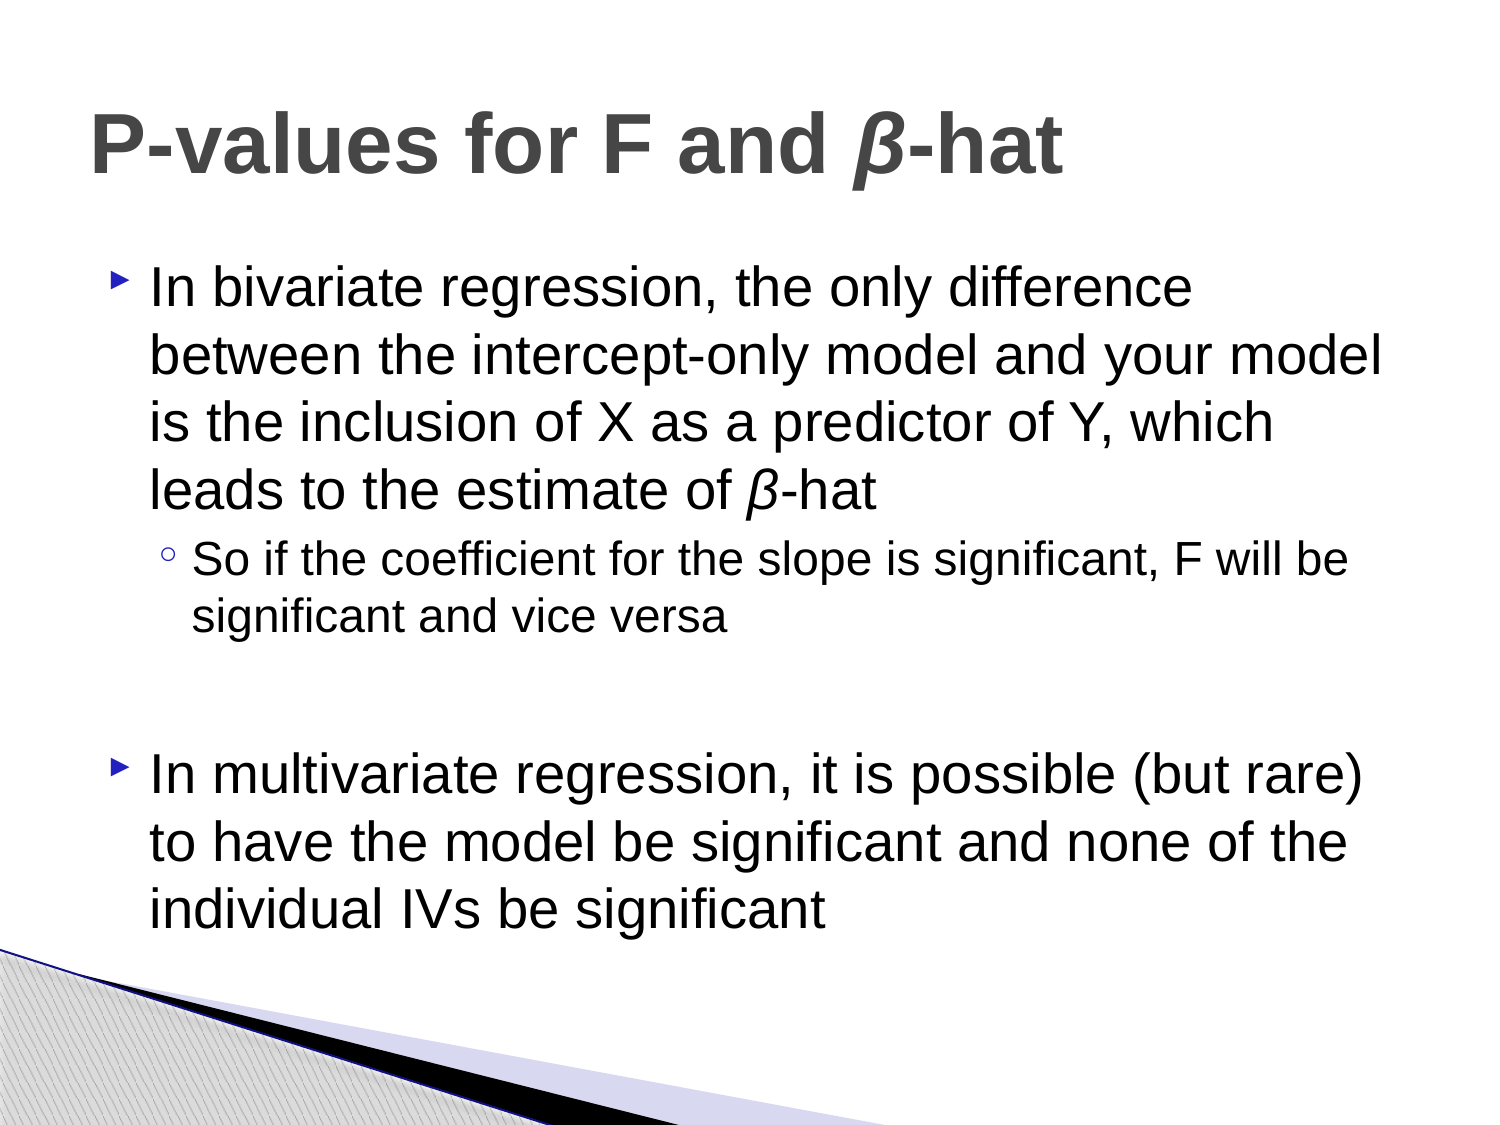

# P-values for F and β-hat
In bivariate regression, the only difference between the intercept-only model and your model is the inclusion of X as a predictor of Y, which leads to the estimate of β-hat
So if the coefficient for the slope is significant, F will be significant and vice versa

In multivariate regression, it is possible (but rare) to have the model be significant and none of the individual IVs be significant